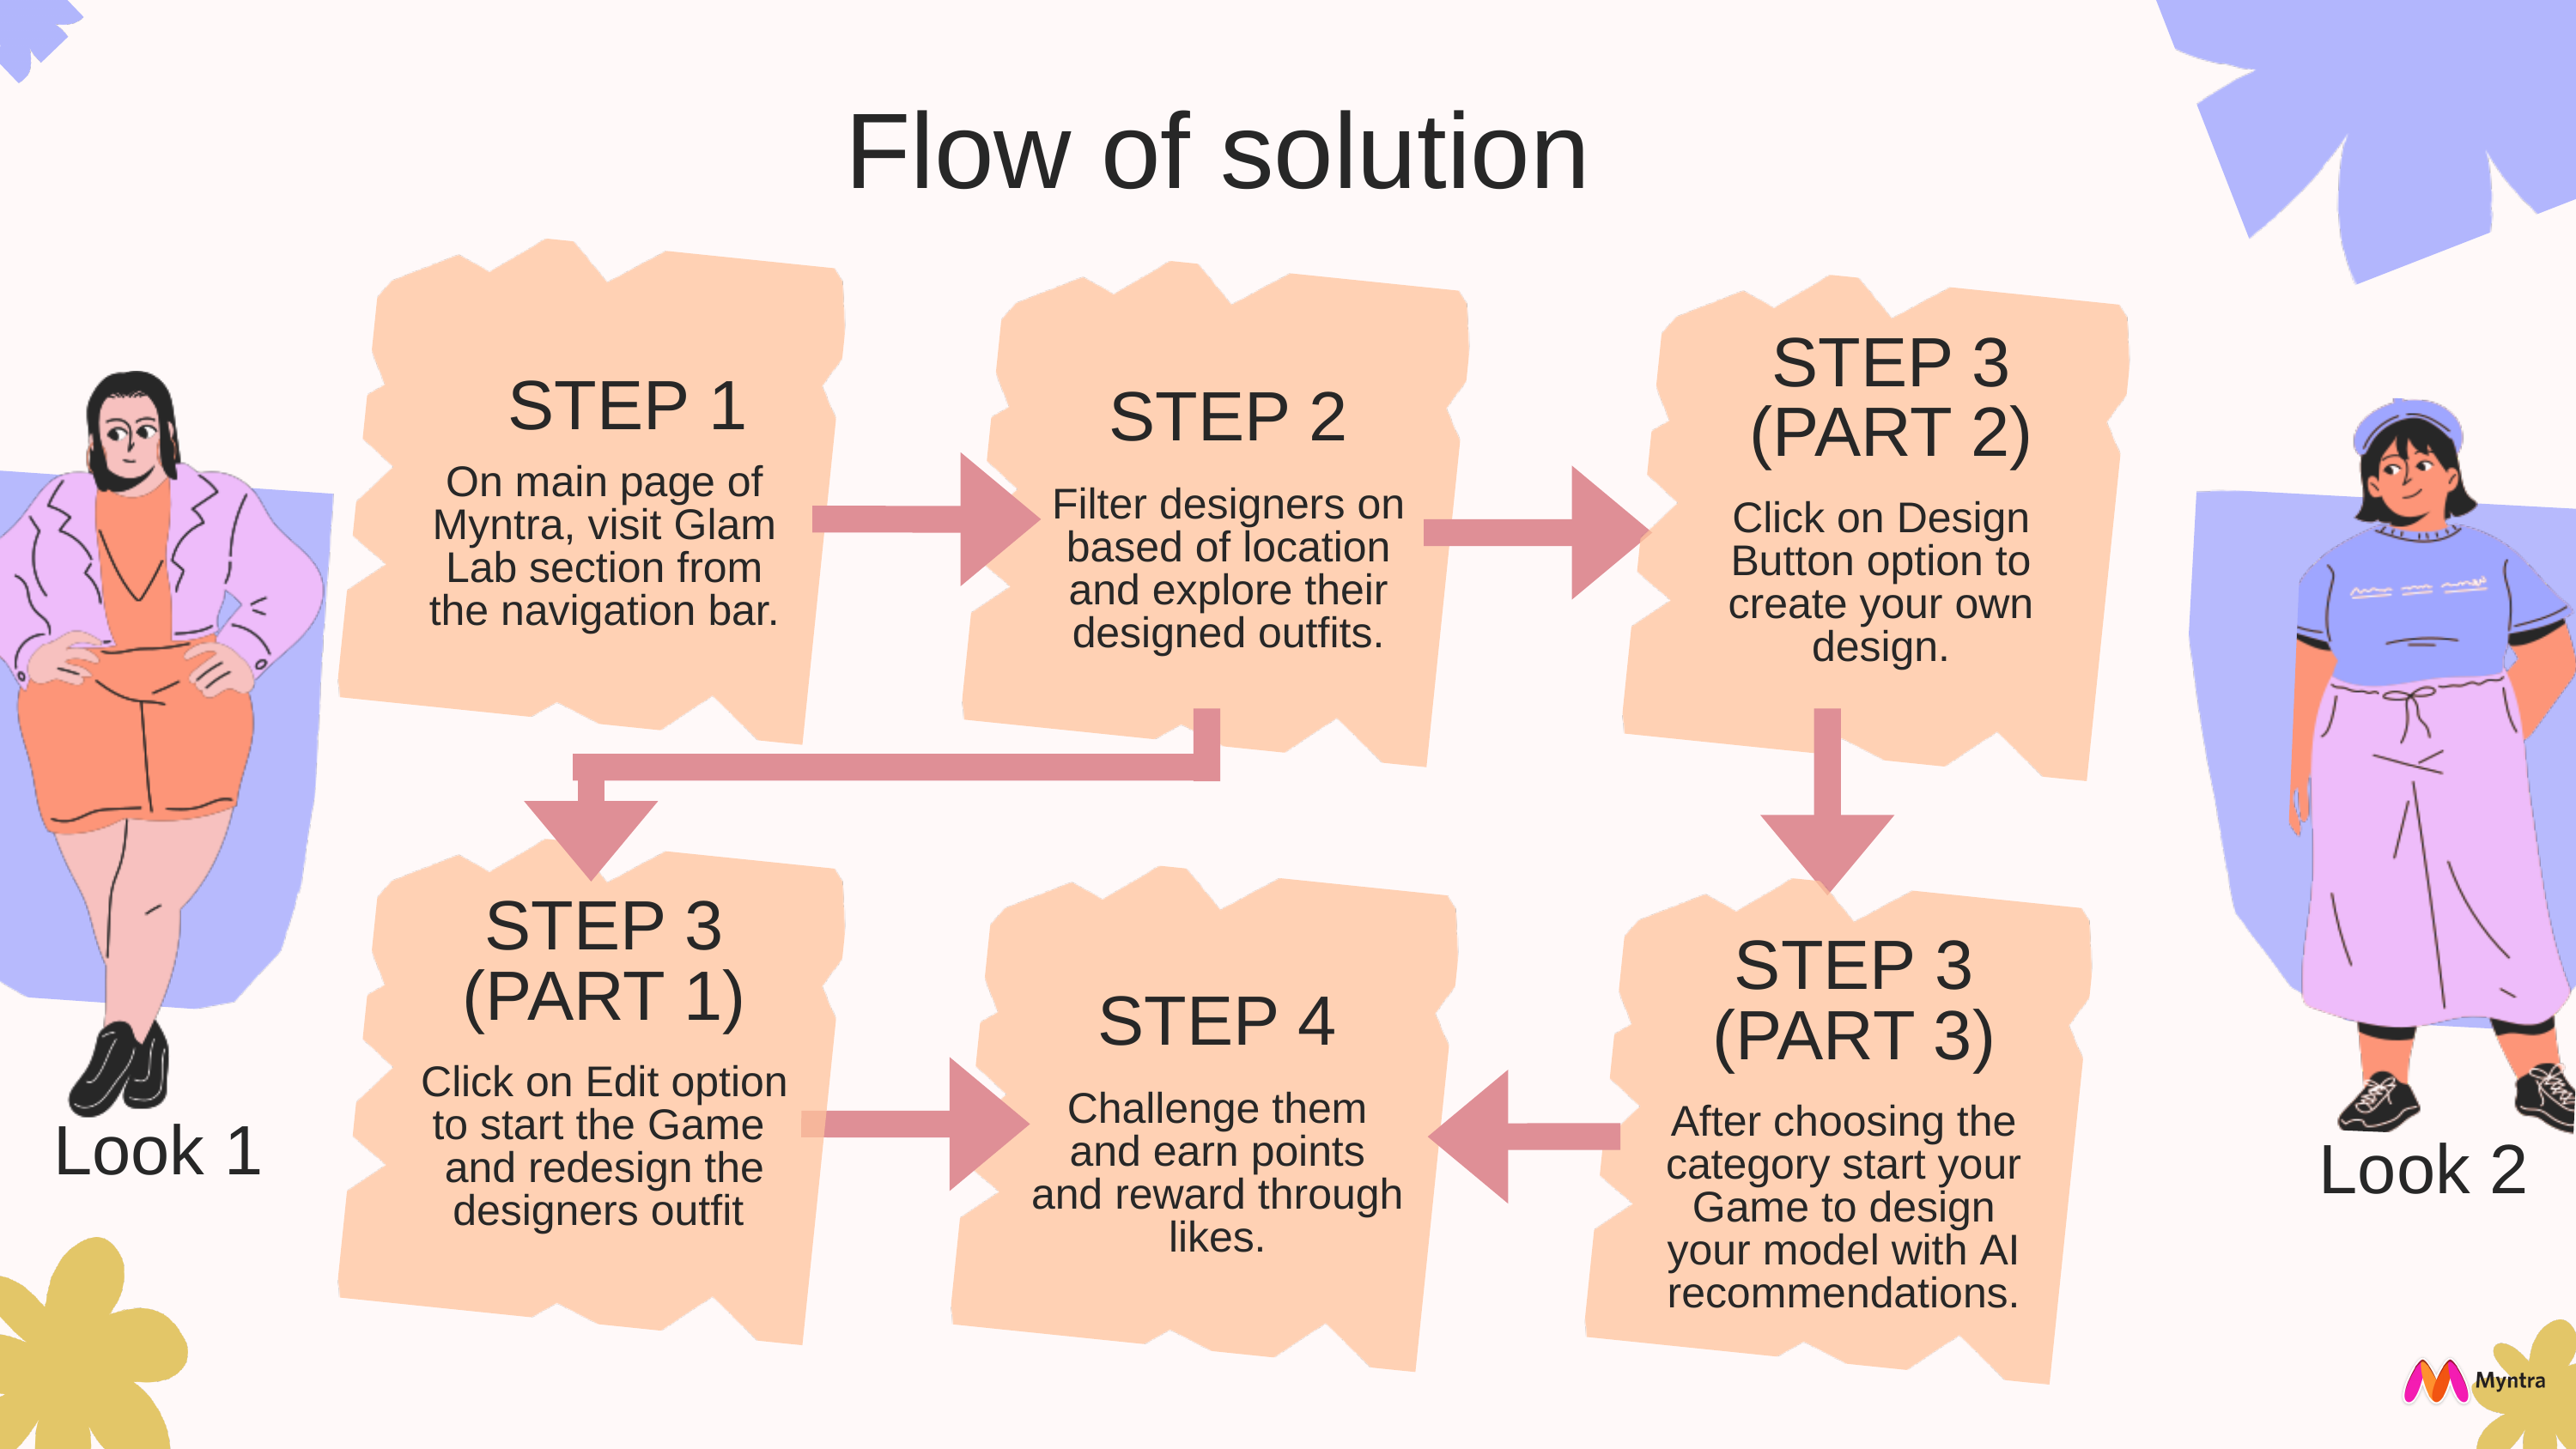

Flow of solution

STEP 3
(PART 2)

STEP 1
STEP 2

On main page of Myntra, visit Glam Lab section from the navigation bar.

Filter designers on based of location and explore their designed outfits.

Click on Design Button option to create your own design.

STEP 3
(PART 1)
STEP 3
(PART 3)
STEP 4
Click on Edit option to start the Game  and redesign the designers outfit
Challenge them and earn points and reward through likes.
After choosing the category start your Game to design your model with AI recommendations.
Look 1

Look 2